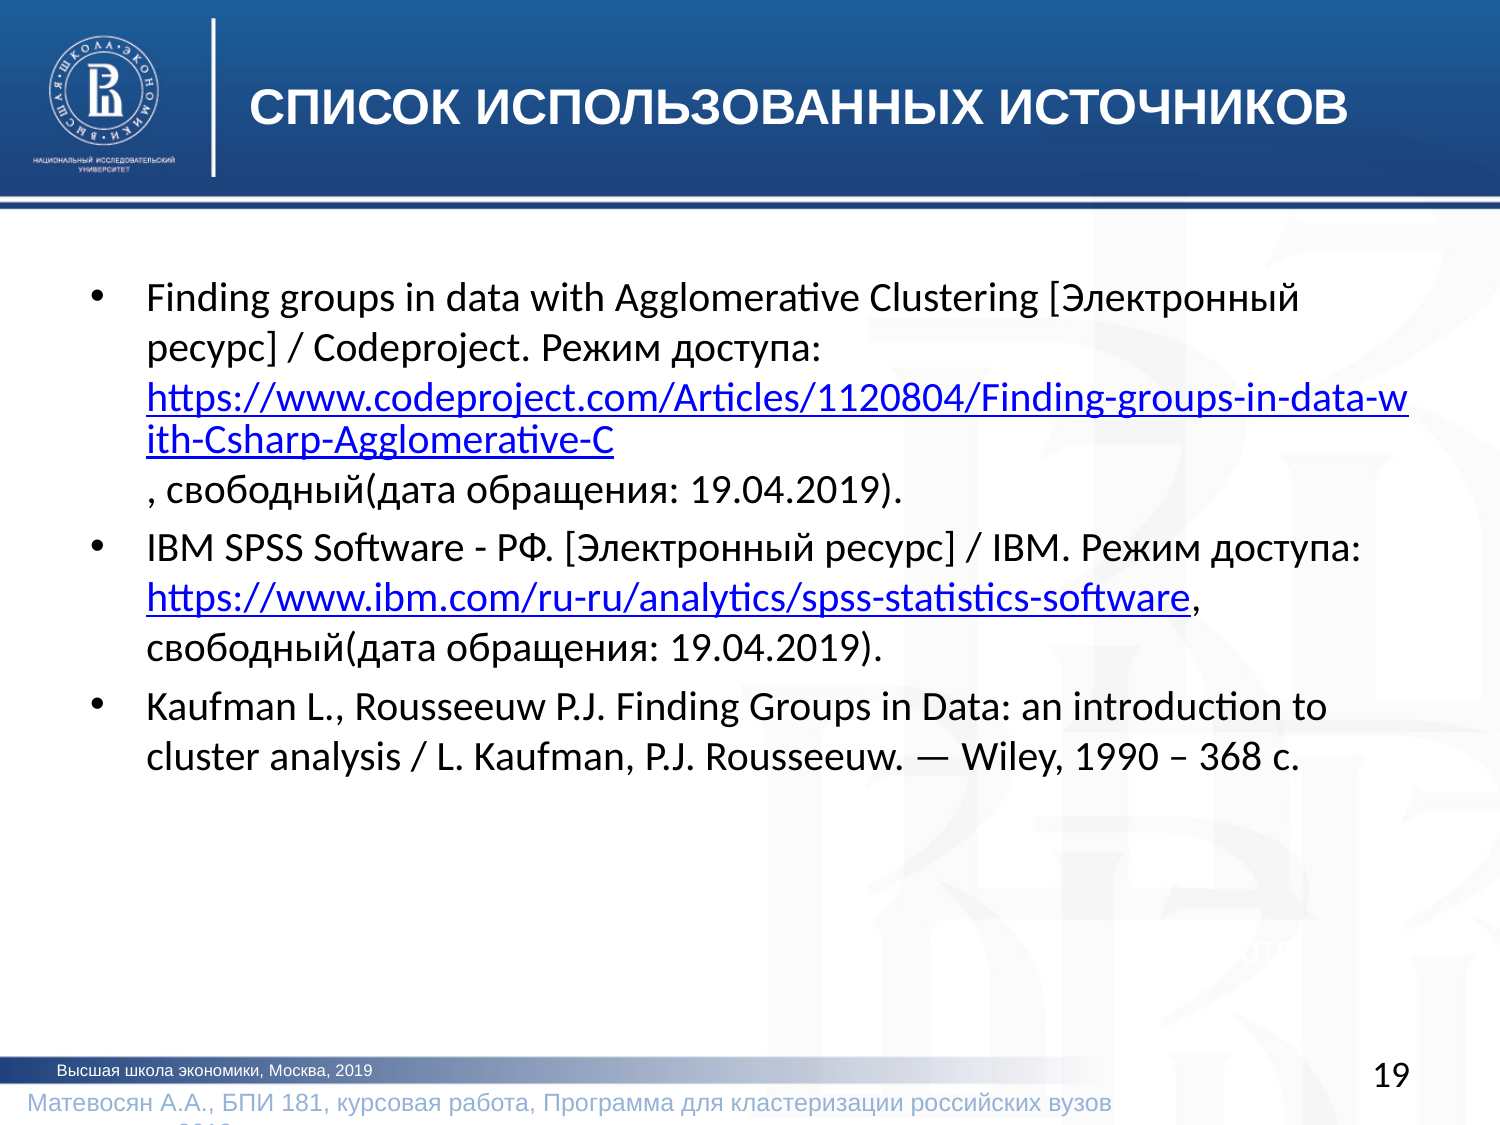

СПИСОК ИСПОЛЬЗОВАННЫХ ИСТОЧНИКОВ
Finding groups in data with Agglomerative Clustering [Электронный ресурс] / Codeproject. Режим доступа: https://www.codeproject.com/Articles/1120804/Finding-groups-in-data-with-Csharp-Agglomerative-C, свободный(дата обращения: 19.04.2019).
IBM SPSS Software - РФ. [Электронный ресурс] / IBM. Режим доступа: https://www.ibm.com/ru-ru/analytics/spss-statistics-software, свободный(дата обращения: 19.04.2019).
Kaufman L., Rousseeuw P.J. Finding Groups in Data: an introduction to cluster analysis / L. Kaufman, P.J. Rousseeuw. — Wiley, 1990 – 368 с.
фото
фото
19
Высшая школа экономики, Москва, 2019
Матевосян А.А., БПИ 181, курсовая работа, Программа для кластеризации российских вузов 			2019